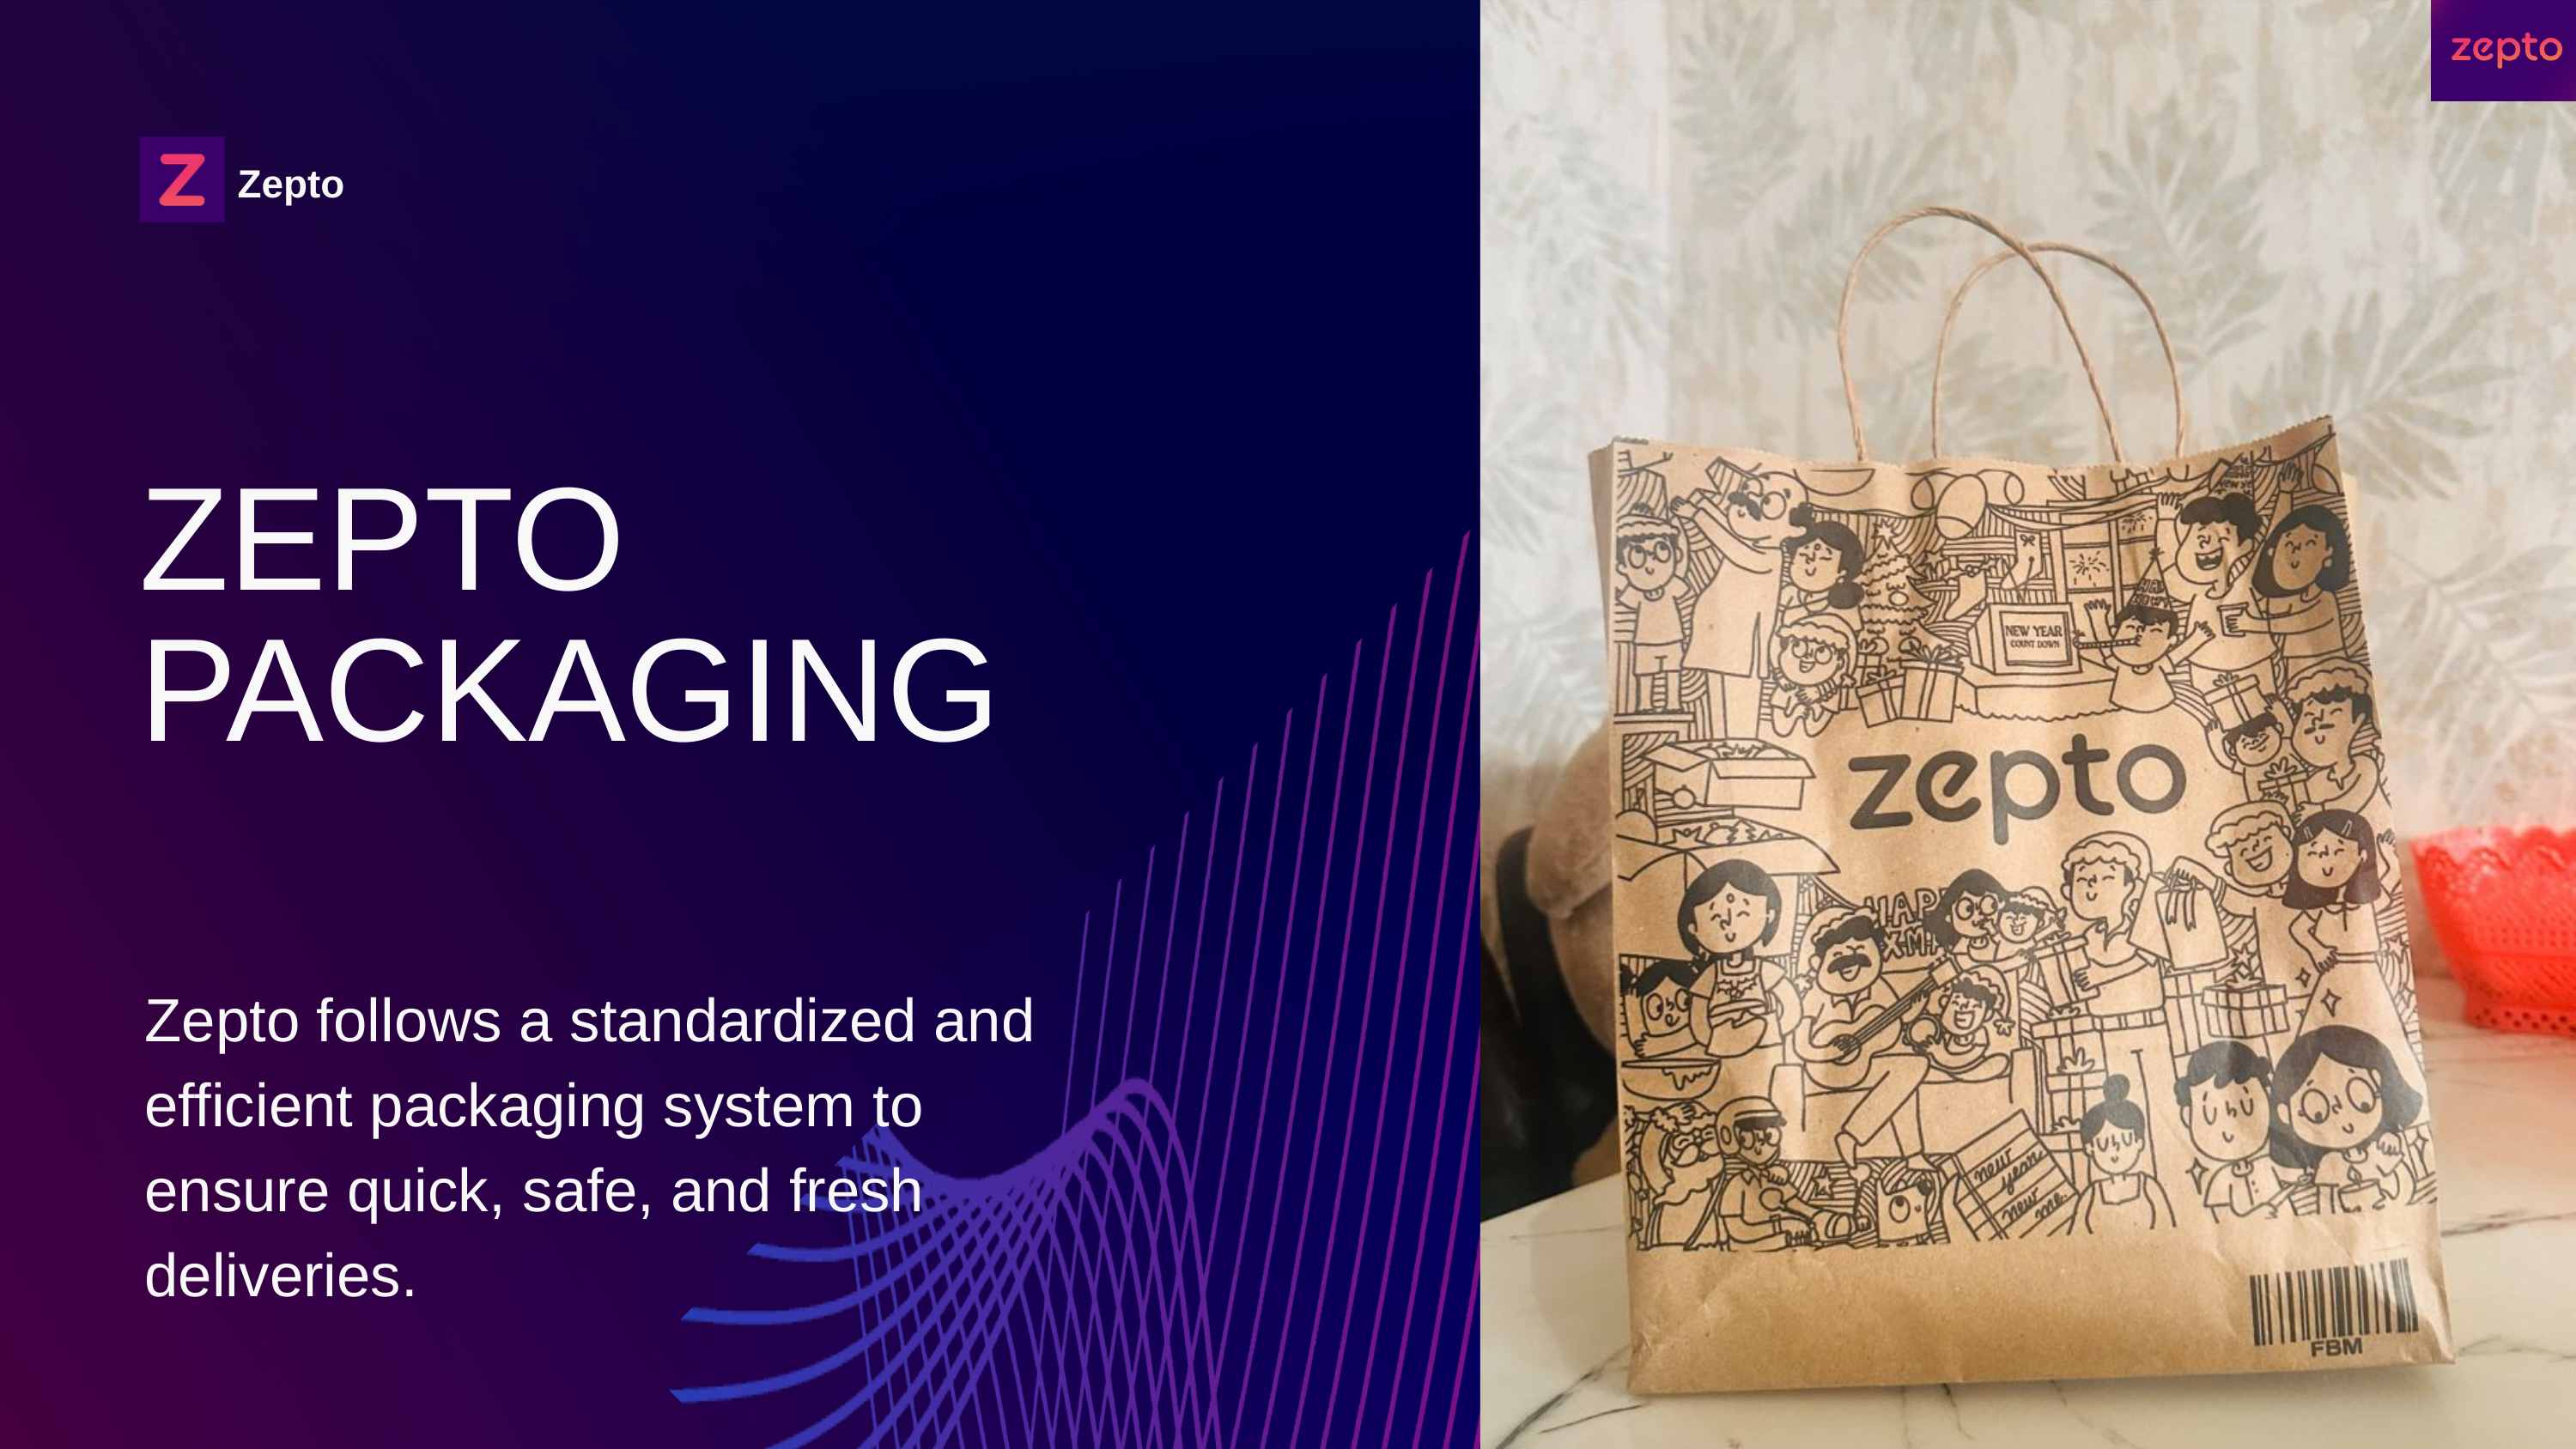

Zepto

ZEPTO PACKAGING
Zepto follows a standardized and efficient packaging system to ensure quick, safe, and fresh deliveries.